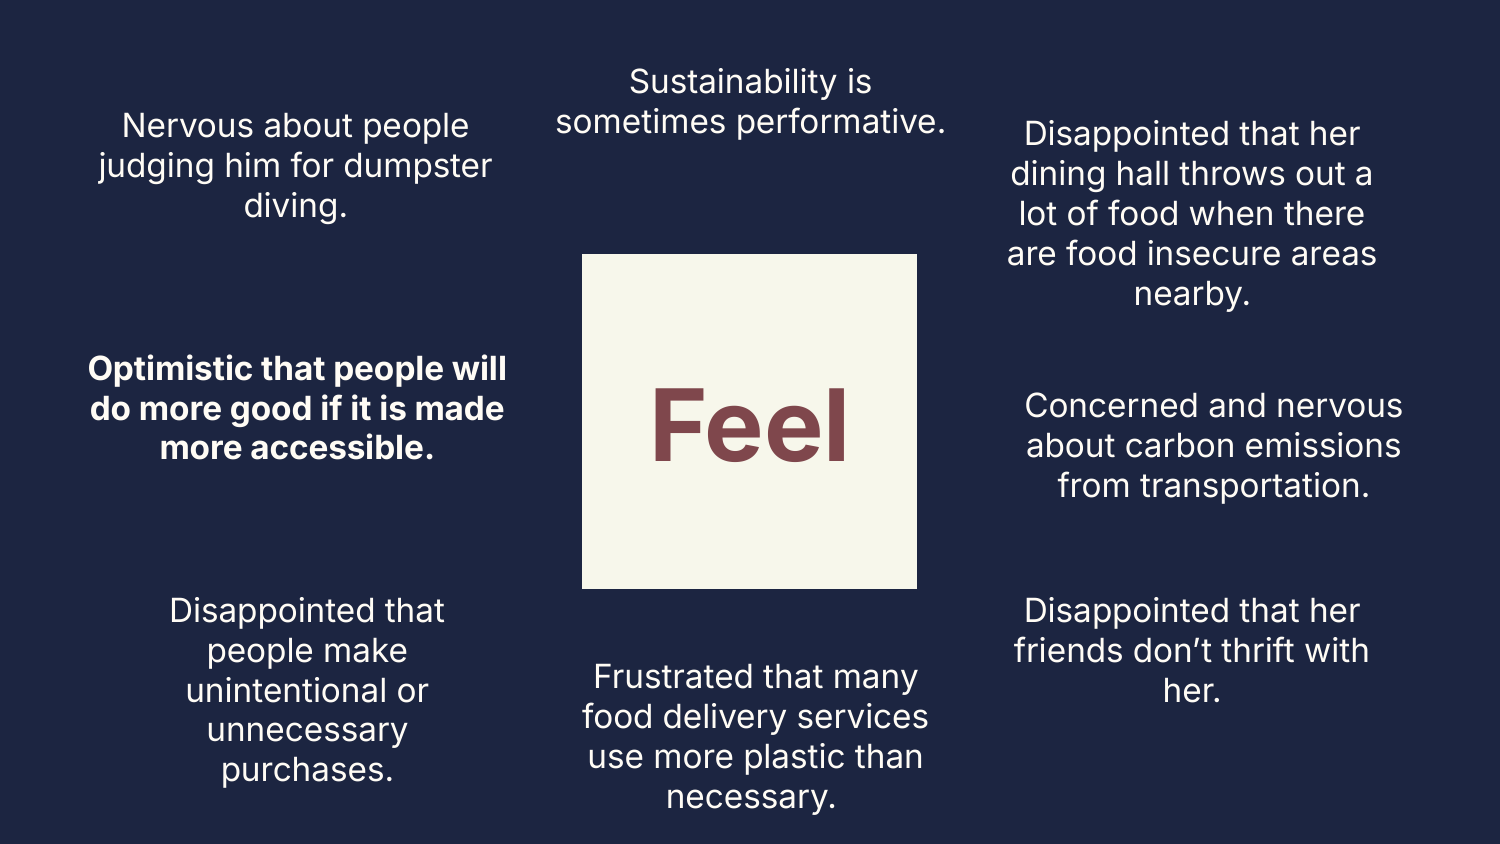

Sustainability is sometimes performative.

Nervous about people judging him for dumpster diving.
Disappointed that her dining hall throws out a lot of food when there are food insecure areas nearby.

# Feel
Optimistic that people will do more good if it is made more accessible.
Concerned and nervous about carbon emissions from transportation.
Disappointed that people make unintentional or unnecessary purchases.
Disappointed that her friends don’t thrift with her.

Frustrated that many food delivery services use more plastic than necessary.